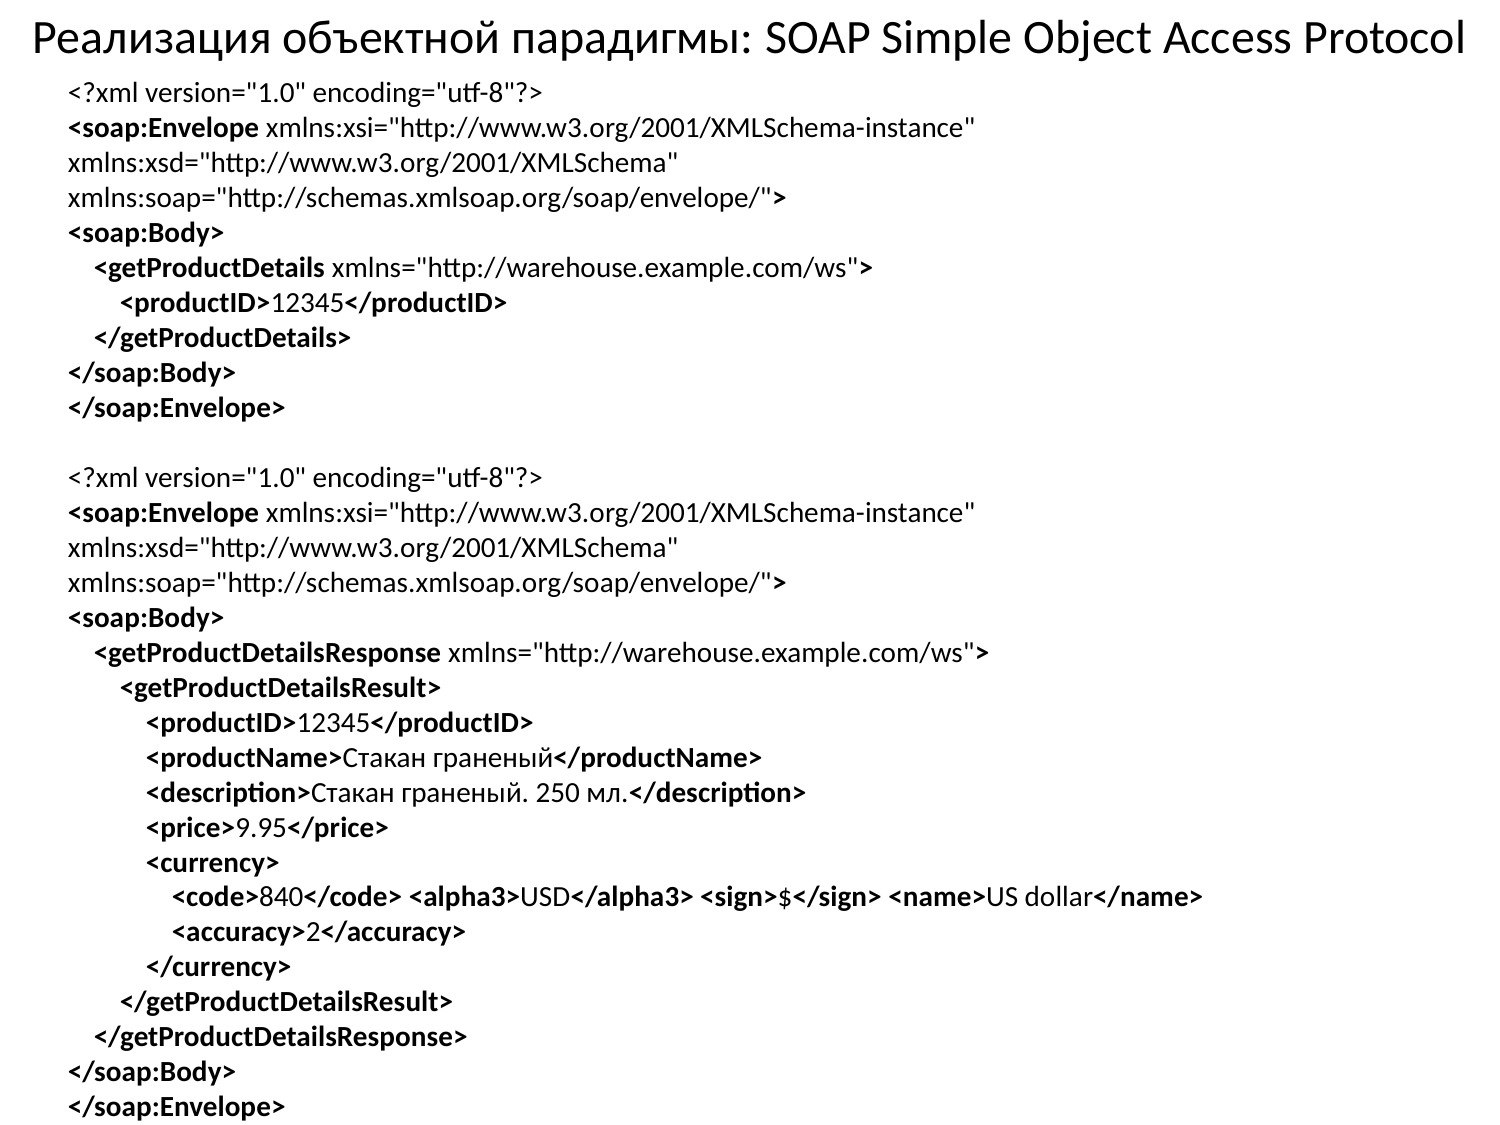

# Реализация объектной парадигмы: SOAP Simple Object Access Protocol
<?xml version="1.0" encoding="utf-8"?>
<soap:Envelope xmlns:xsi="http://www.w3.org/2001/XMLSchema-instance" xmlns:xsd="http://www.w3.org/2001/XMLSchema" xmlns:soap="http://schemas.xmlsoap.org/soap/envelope/">
<soap:Body>
    <getProductDetails xmlns="http://warehouse.example.com/ws">
        <productID>12345</productID>
    </getProductDetails>
</soap:Body>
</soap:Envelope>

<?xml version="1.0" encoding="utf-8"?>
<soap:Envelope xmlns:xsi="http://www.w3.org/2001/XMLSchema-instance" xmlns:xsd="http://www.w3.org/2001/XMLSchema" xmlns:soap="http://schemas.xmlsoap.org/soap/envelope/">
<soap:Body>
    <getProductDetailsResponse xmlns="http://warehouse.example.com/ws">
        <getProductDetailsResult>
            <productID>12345</productID>
            <productName>Стакан граненый</productName>
            <description>Стакан граненый. 250 мл.</description>
            <price>9.95</price>
            <currency>
                <code>840</code> <alpha3>USD</alpha3> <sign>$</sign> <name>US dollar</name>
                <accuracy>2</accuracy>
            </currency>
        </getProductDetailsResult>
    </getProductDetailsResponse>
</soap:Body>
</soap:Envelope>